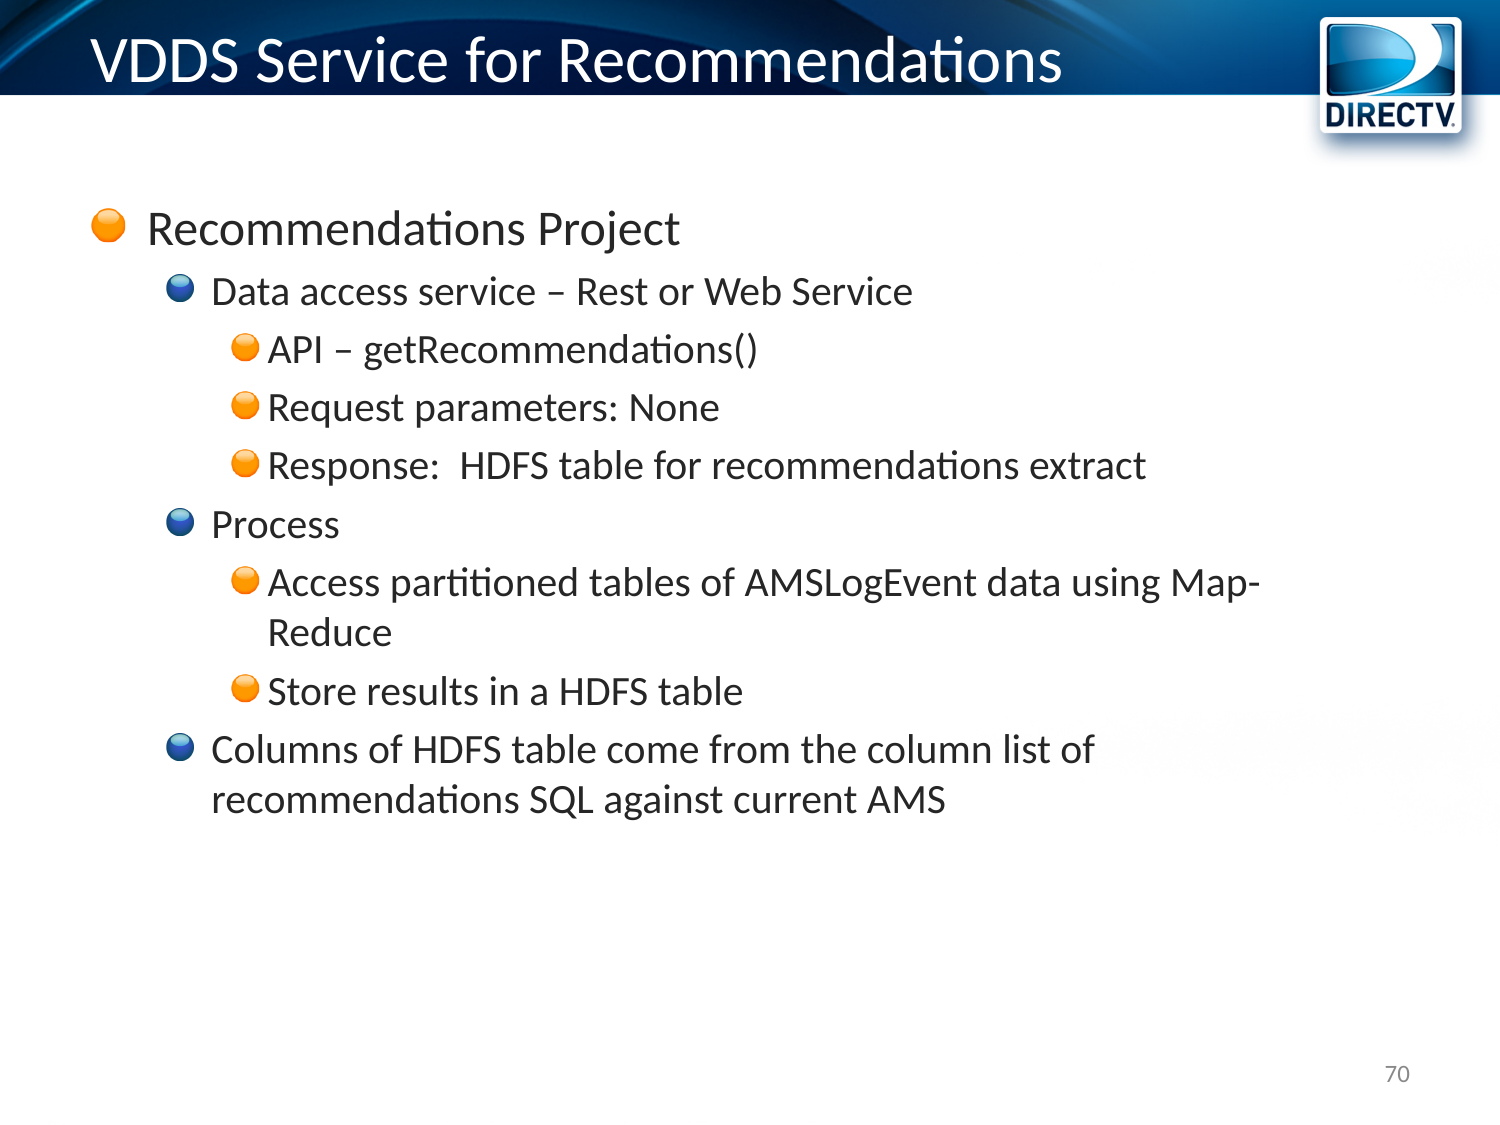

# VDDS Service for Recommendations
Recommendations Project
Data access service – Rest or Web Service
API – getRecommendations()
Request parameters: None
Response:  HDFS table for recommendations extract
Process
Access partitioned tables of AMSLogEvent data using Map-Reduce
Store results in a HDFS table
Columns of HDFS table come from the column list of recommendations SQL against current AMS
70